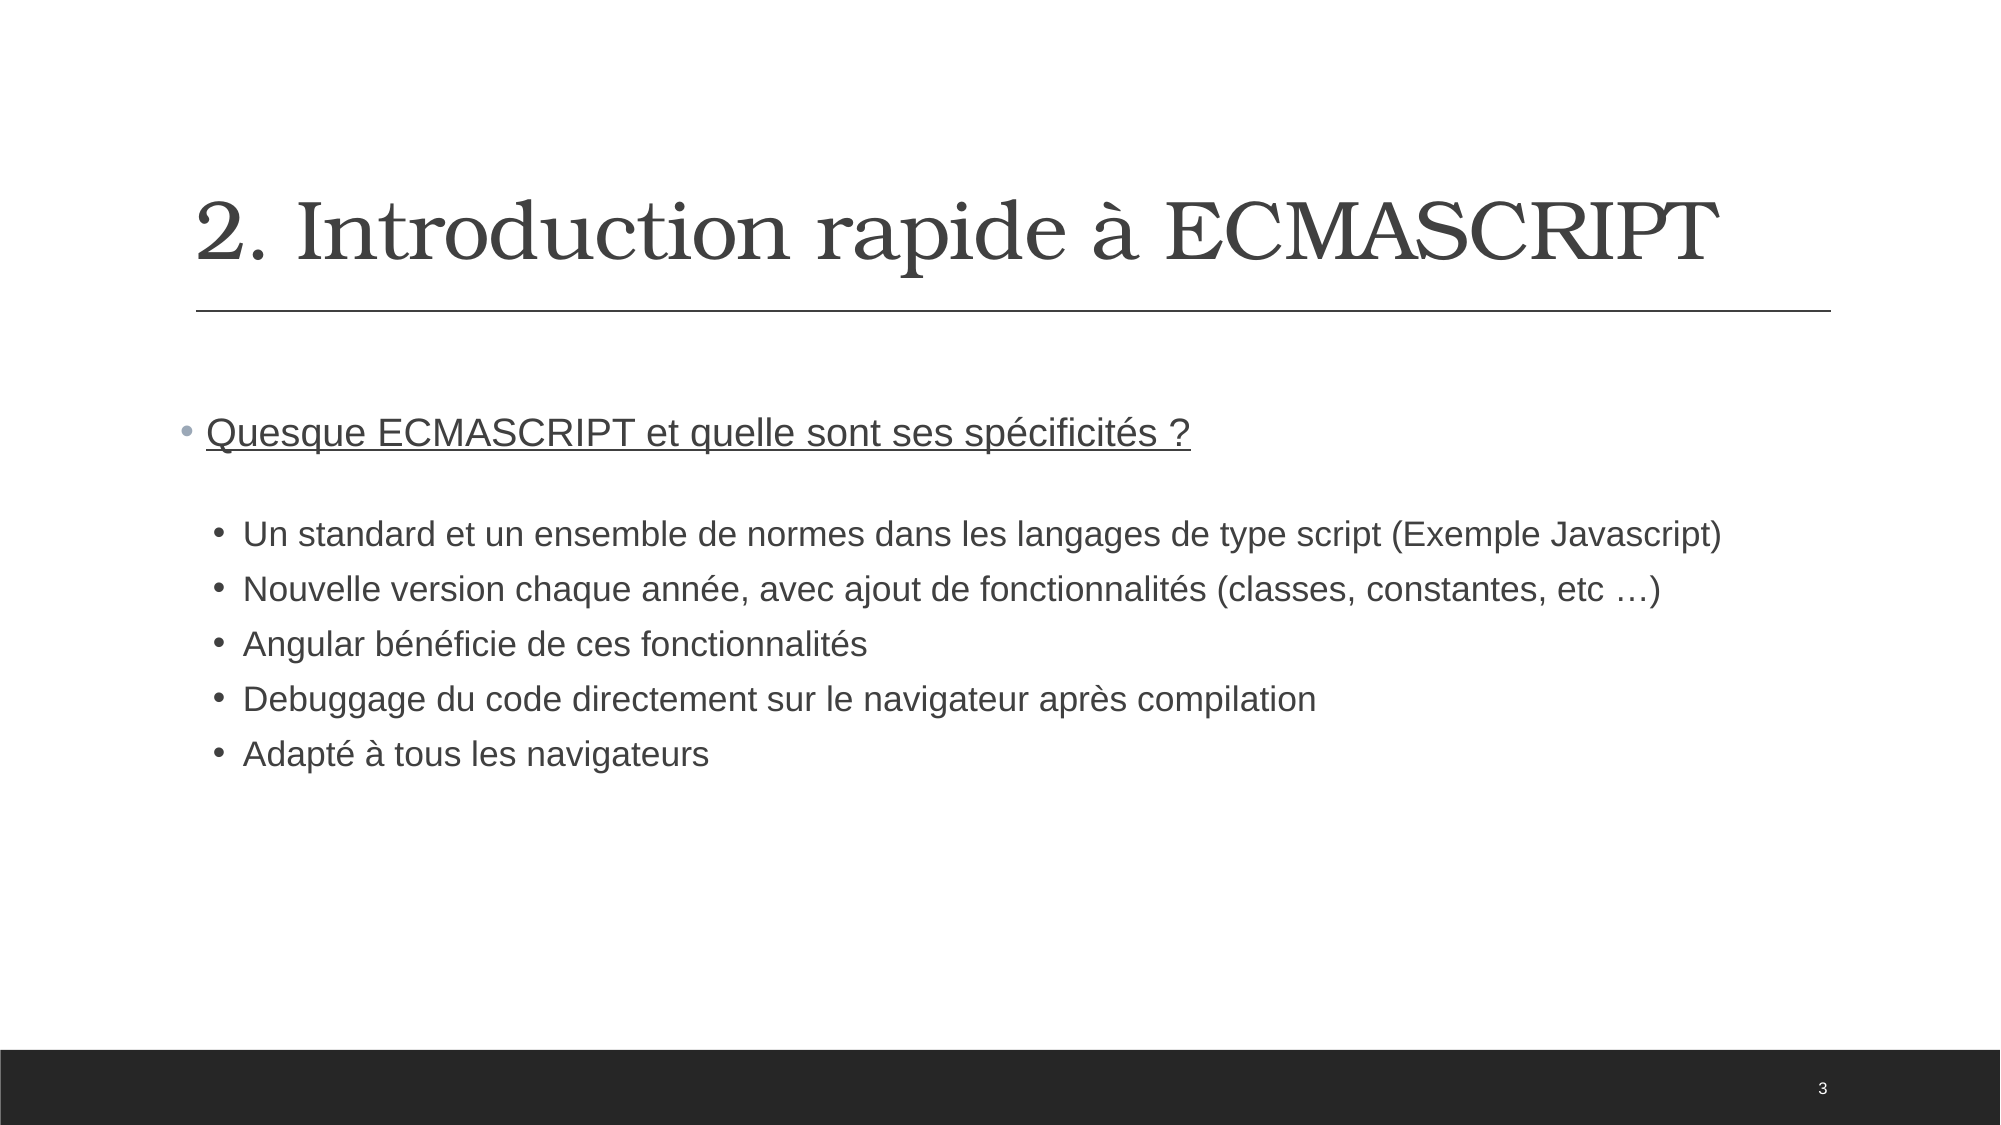

# 2. Introduction rapide à ECMASCRIPT
 Quesque ECMASCRIPT et quelle sont ses spécificités ?
Un standard et un ensemble de normes dans les langages de type script (Exemple Javascript)
Nouvelle version chaque année, avec ajout de fonctionnalités (classes, constantes, etc …)
Angular bénéficie de ces fonctionnalités
Debuggage du code directement sur le navigateur après compilation
Adapté à tous les navigateurs
3